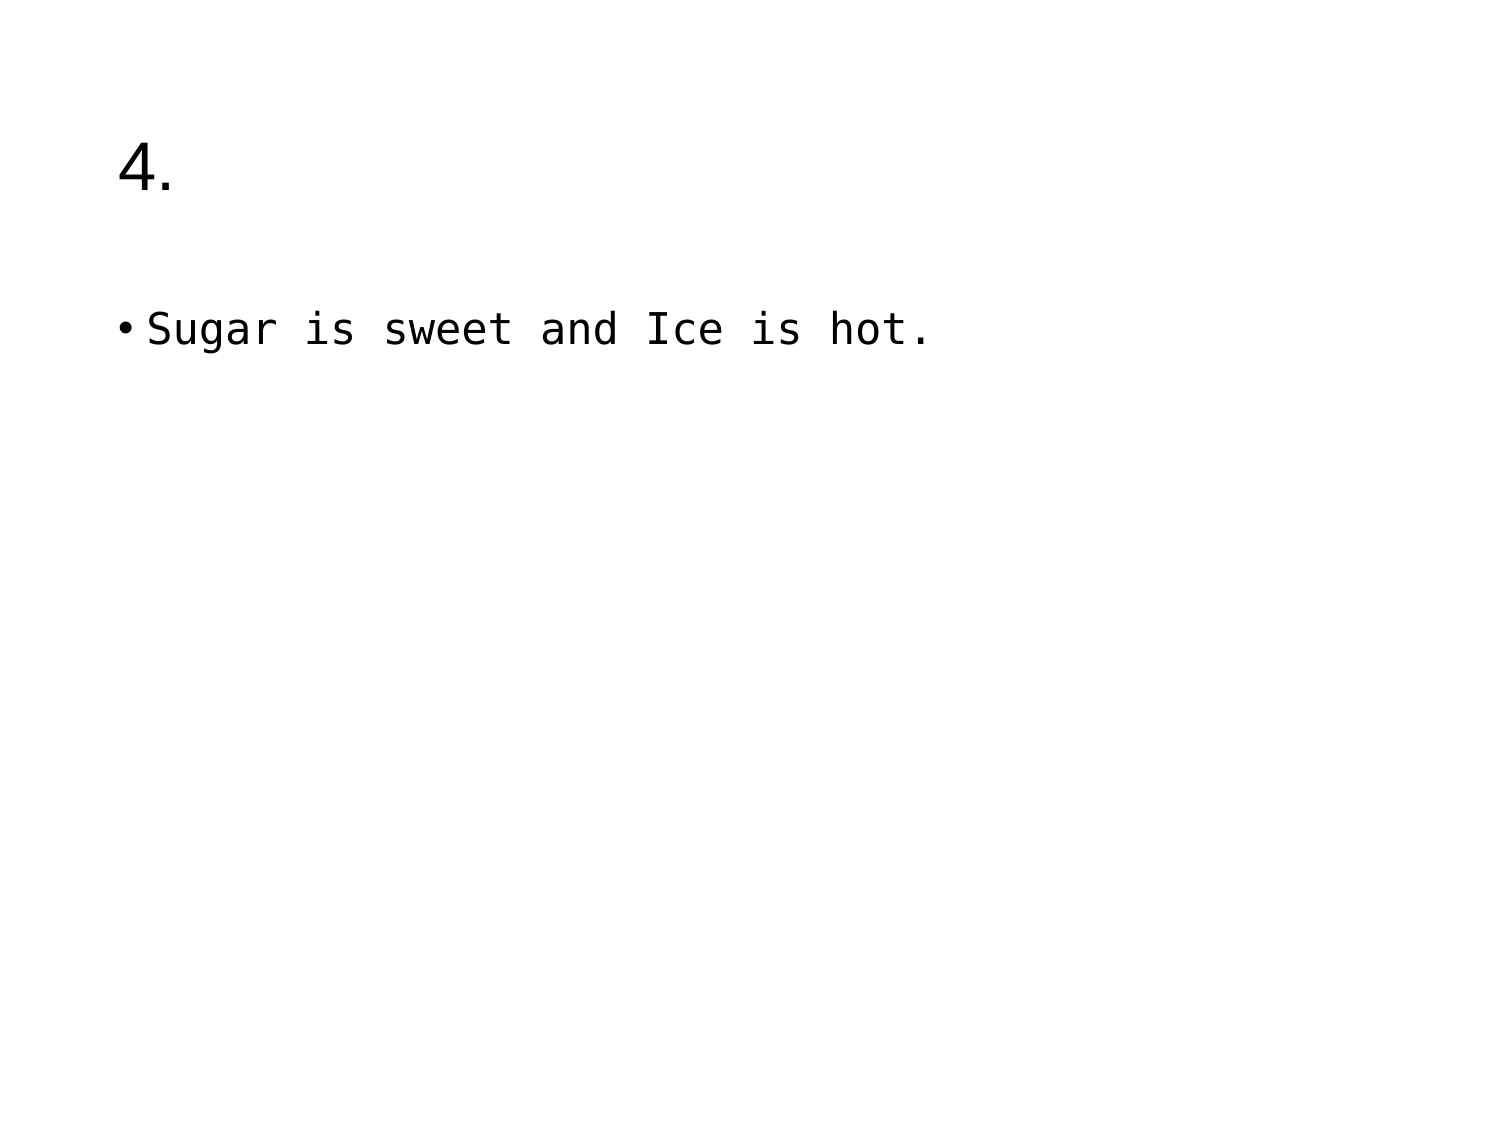

# 4.
Sugar is sweet and Ice is hot.